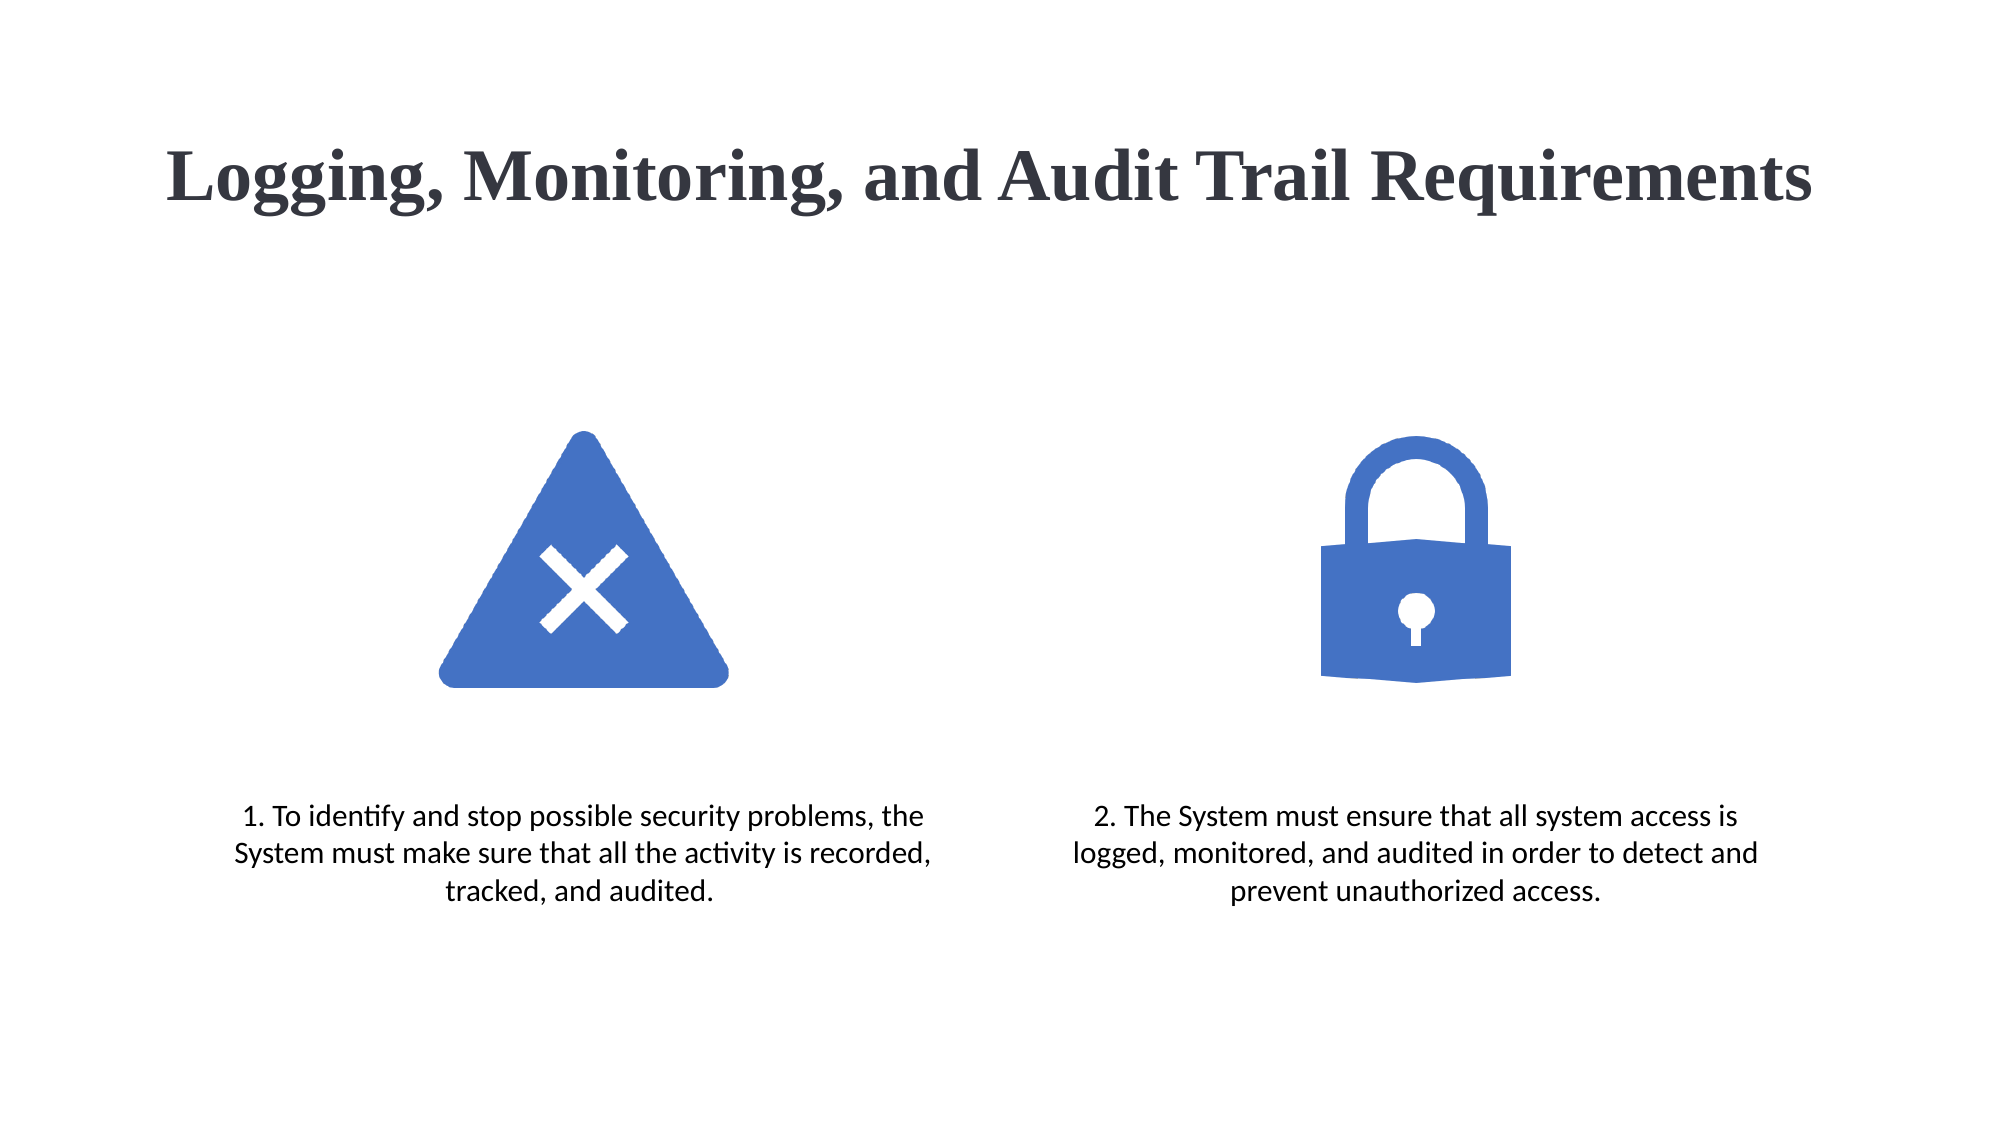

# Logging, Monitoring, and Audit Trail Requirements
1. To identify and stop possible security problems, the System must make sure that all the activity is recorded, tracked, and audited.
2. The System must ensure that all system access is logged, monitored, and audited in order to detect and prevent unauthorized access.